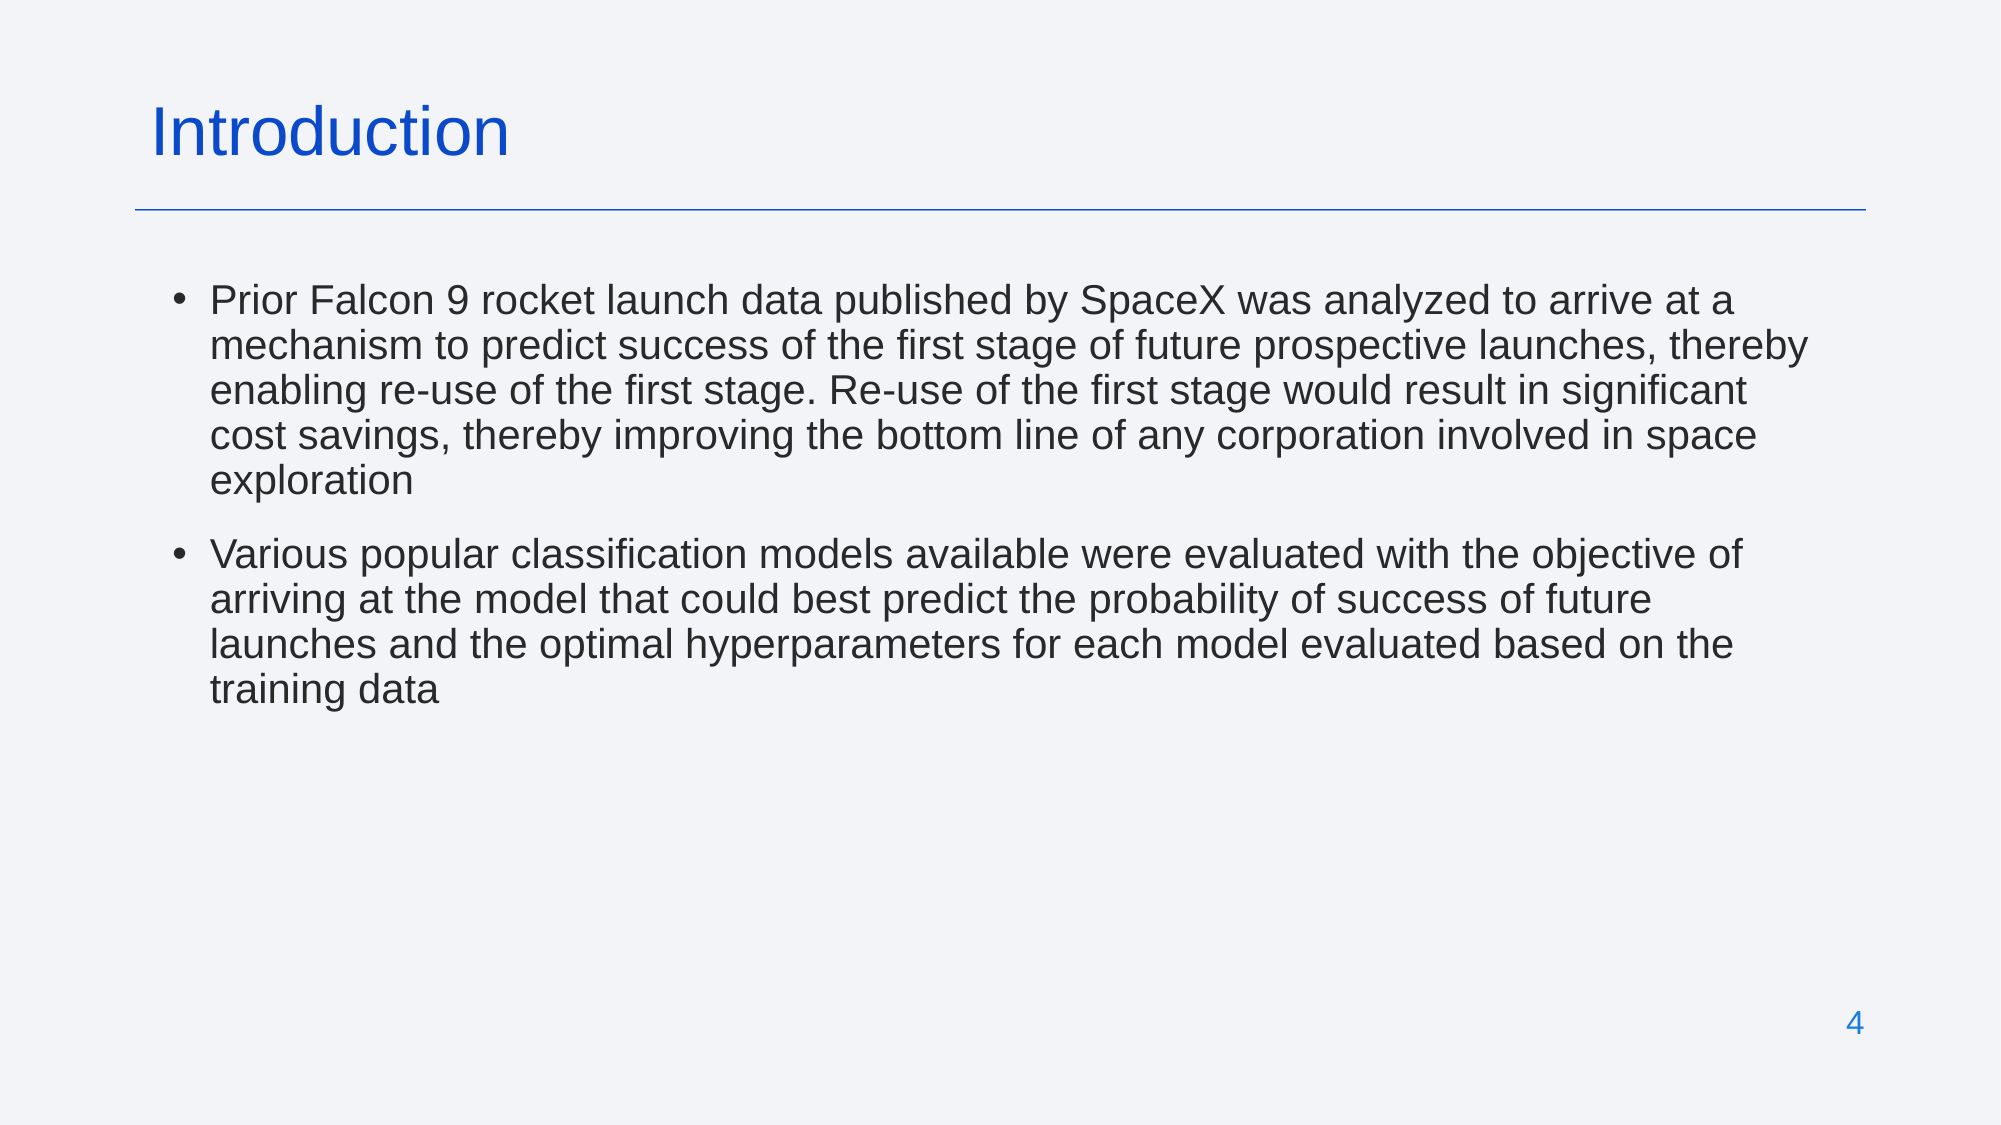

Introduction
Prior Falcon 9 rocket launch data published by SpaceX was analyzed to arrive at a mechanism to predict success of the first stage of future prospective launches, thereby enabling re-use of the first stage. Re-use of the first stage would result in significant cost savings, thereby improving the bottom line of any corporation involved in space exploration
Various popular classification models available were evaluated with the objective of arriving at the model that could best predict the probability of success of future launches and the optimal hyperparameters for each model evaluated based on the training data
4